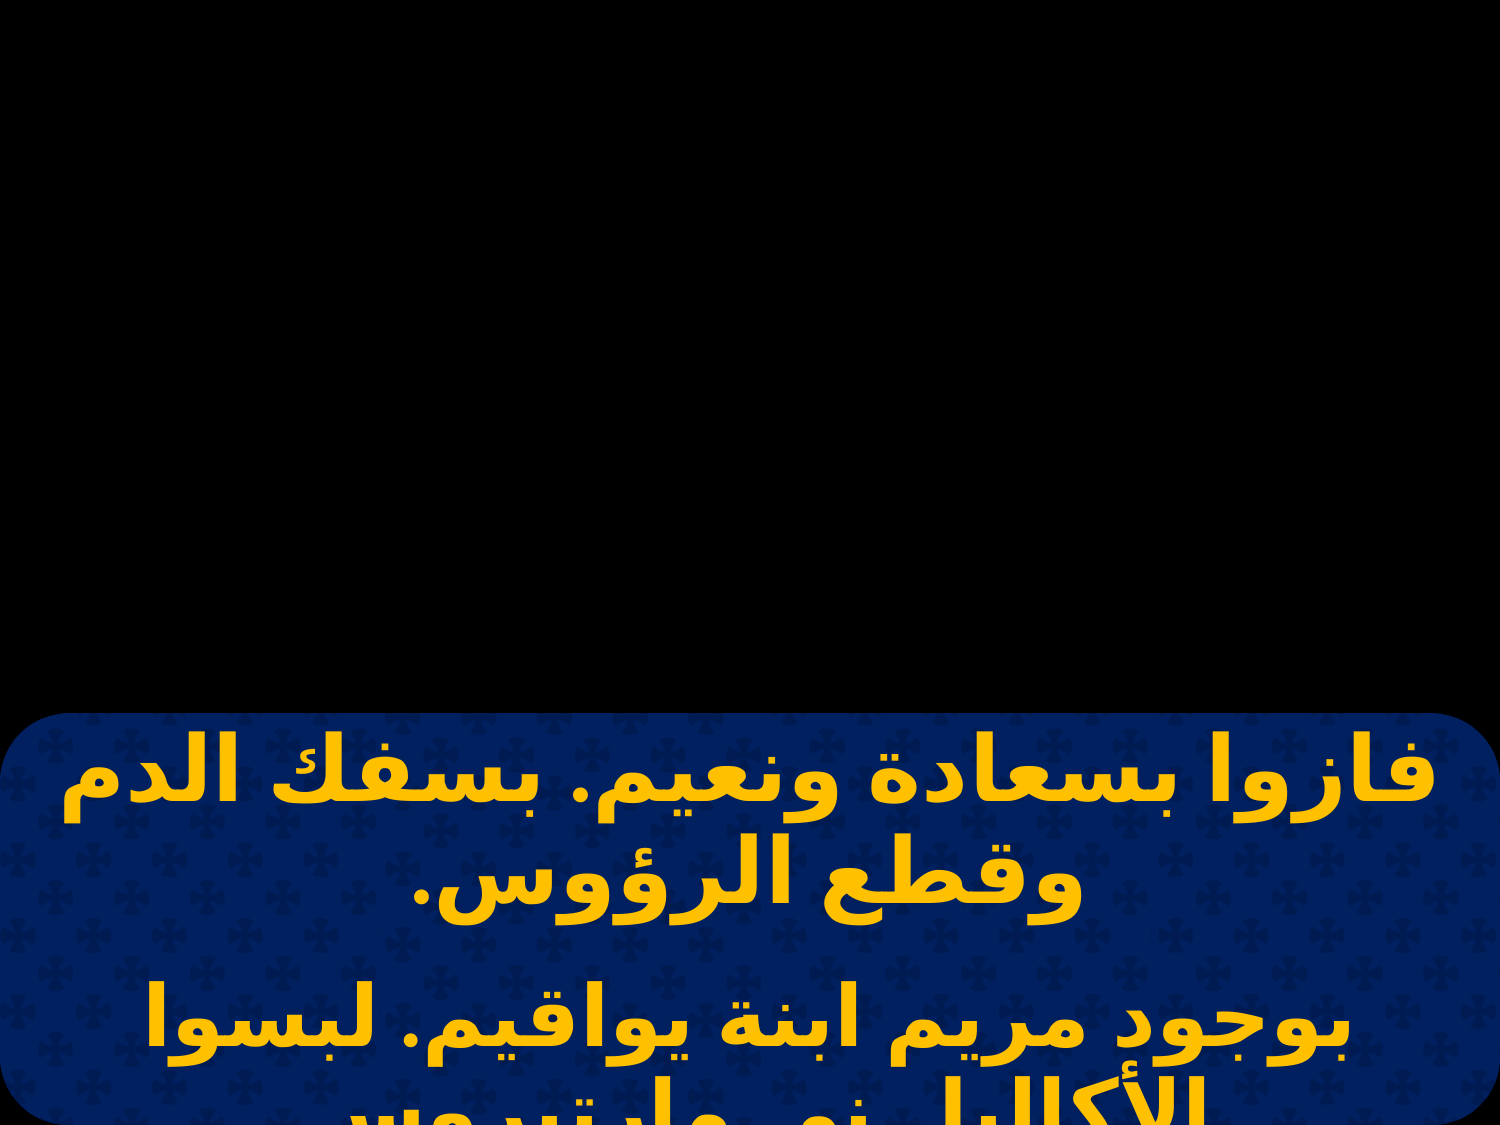

| فازوا بسعادة ونعيم. بسفك الدم وقطع الرؤوس. |
| --- |
|  |
| بوجود مريم ابنة يواقيم. لبسوا الأكاليل ني مارتيروس. |